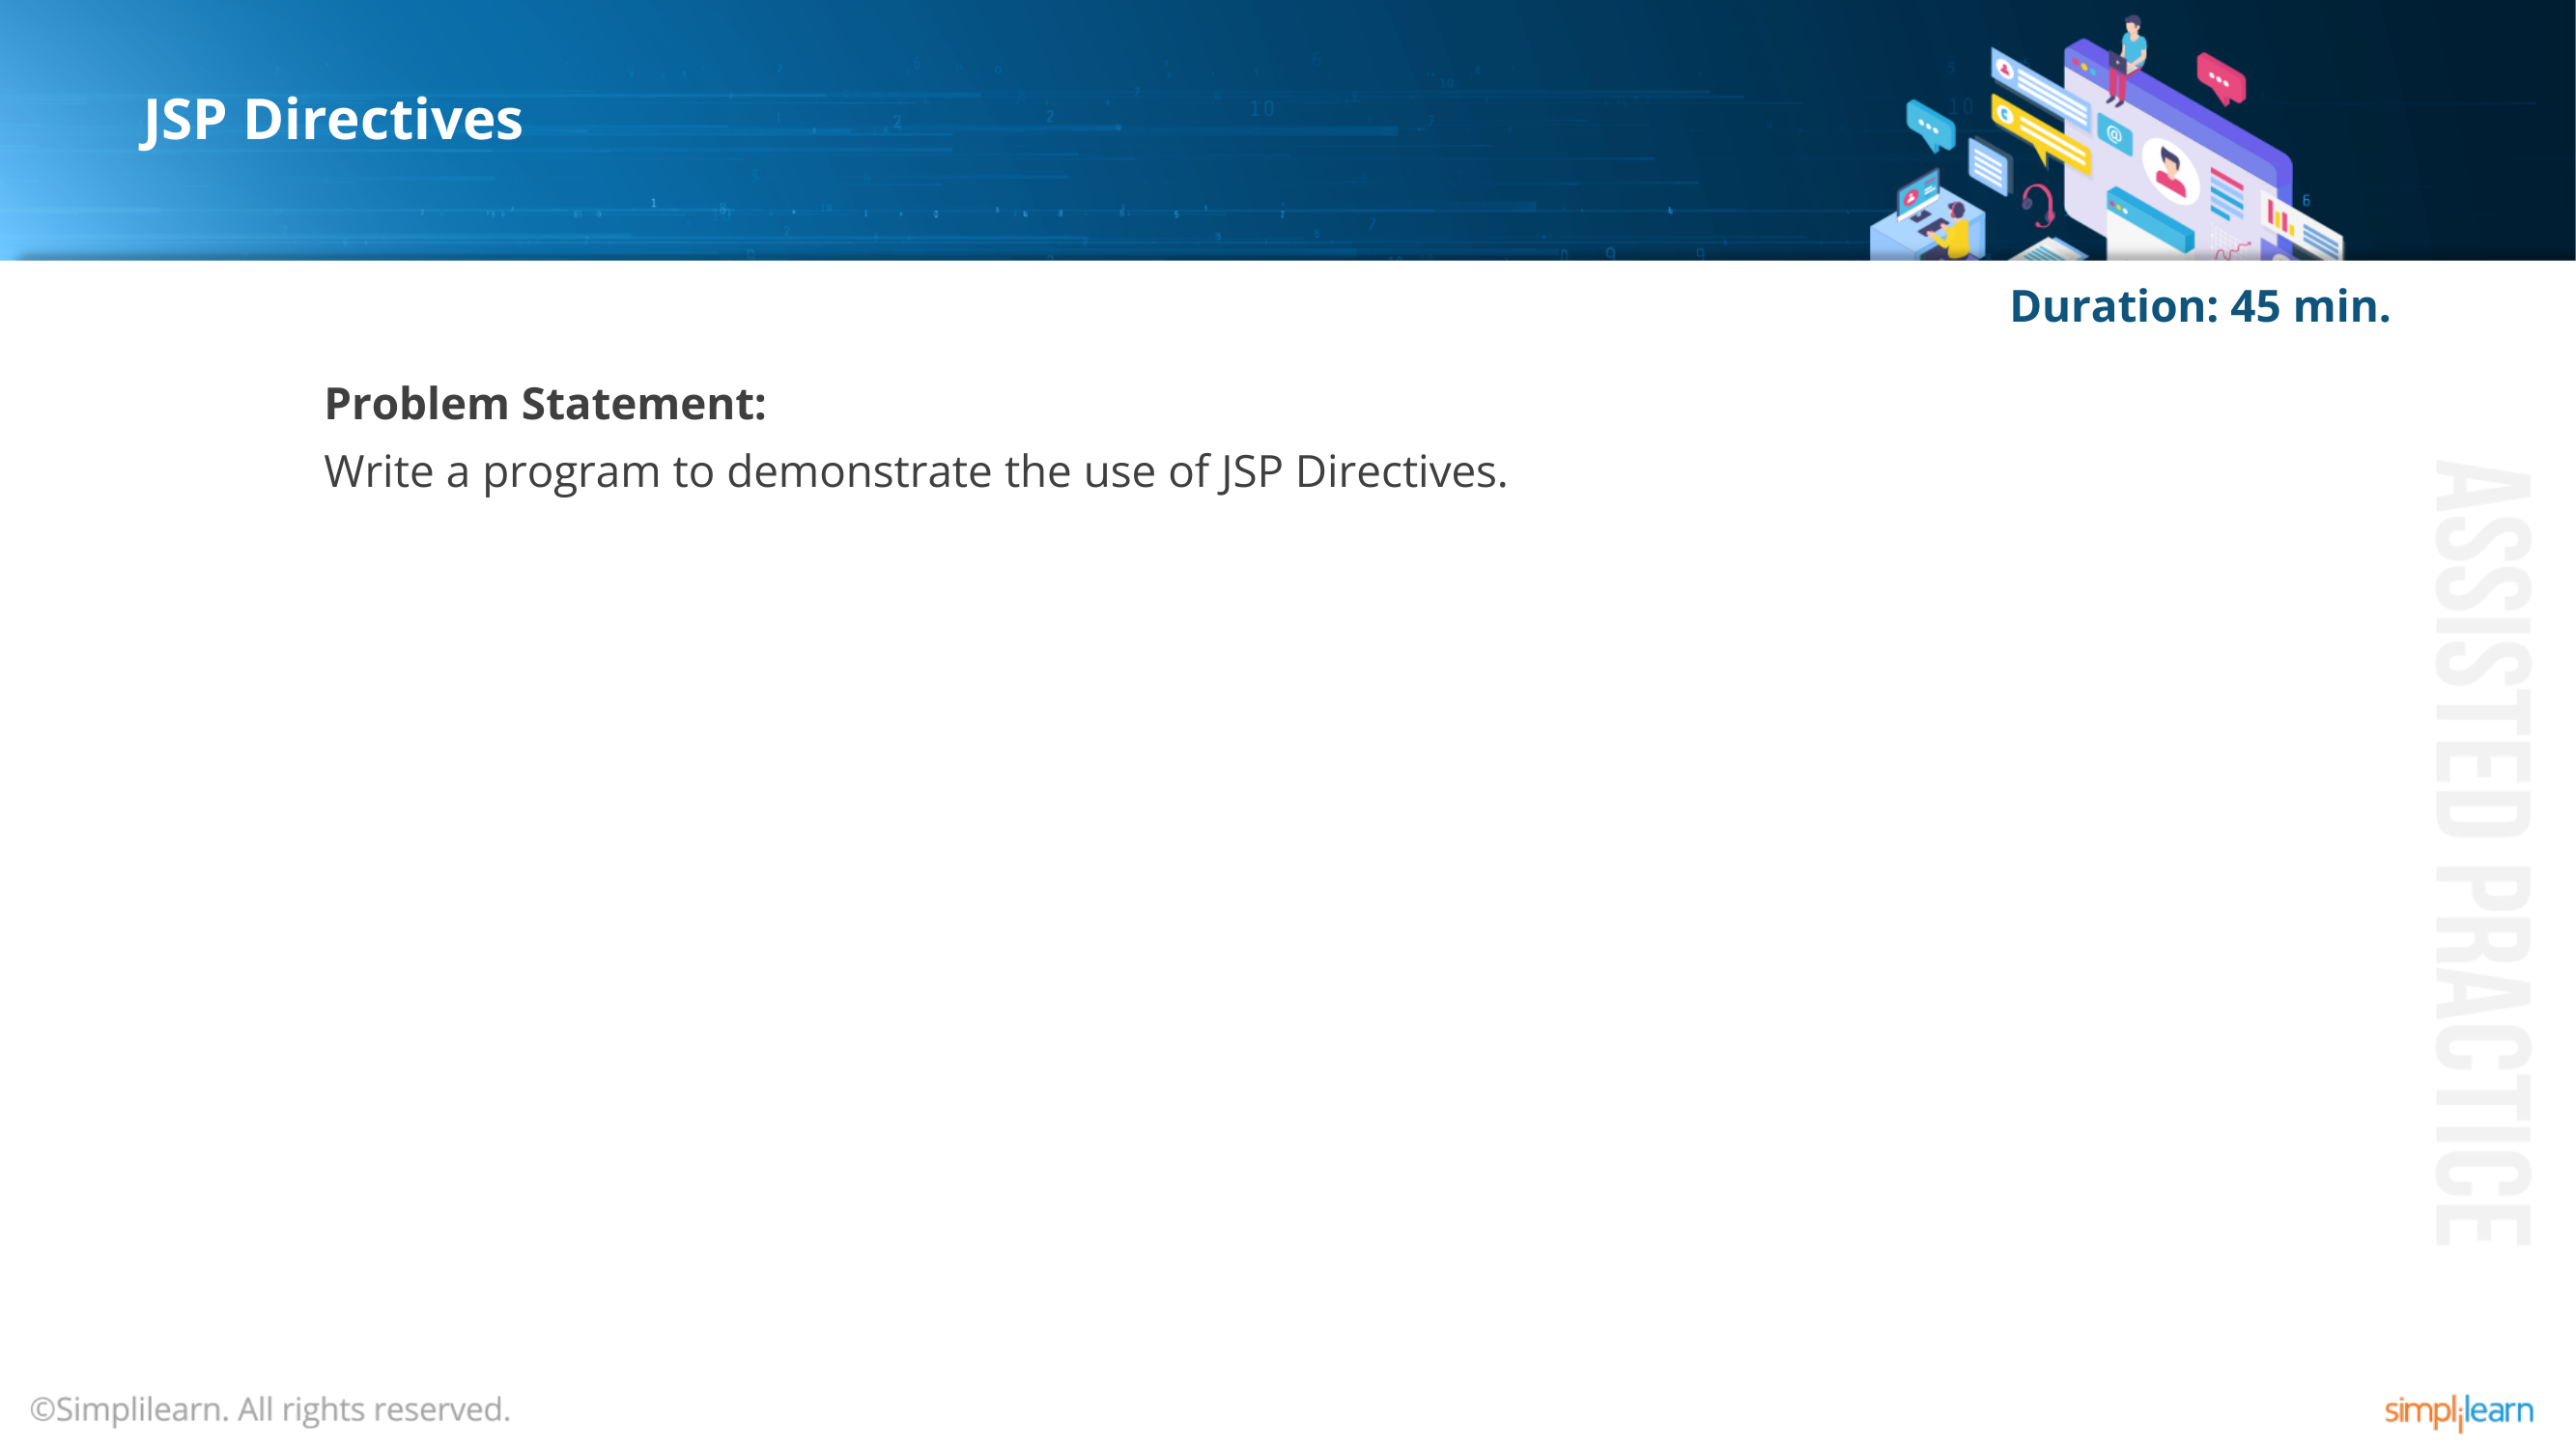

# JSP Directives
Duration: 45 min.
Problem Statement:
Write a program to demonstrate the use of JSP Directives.